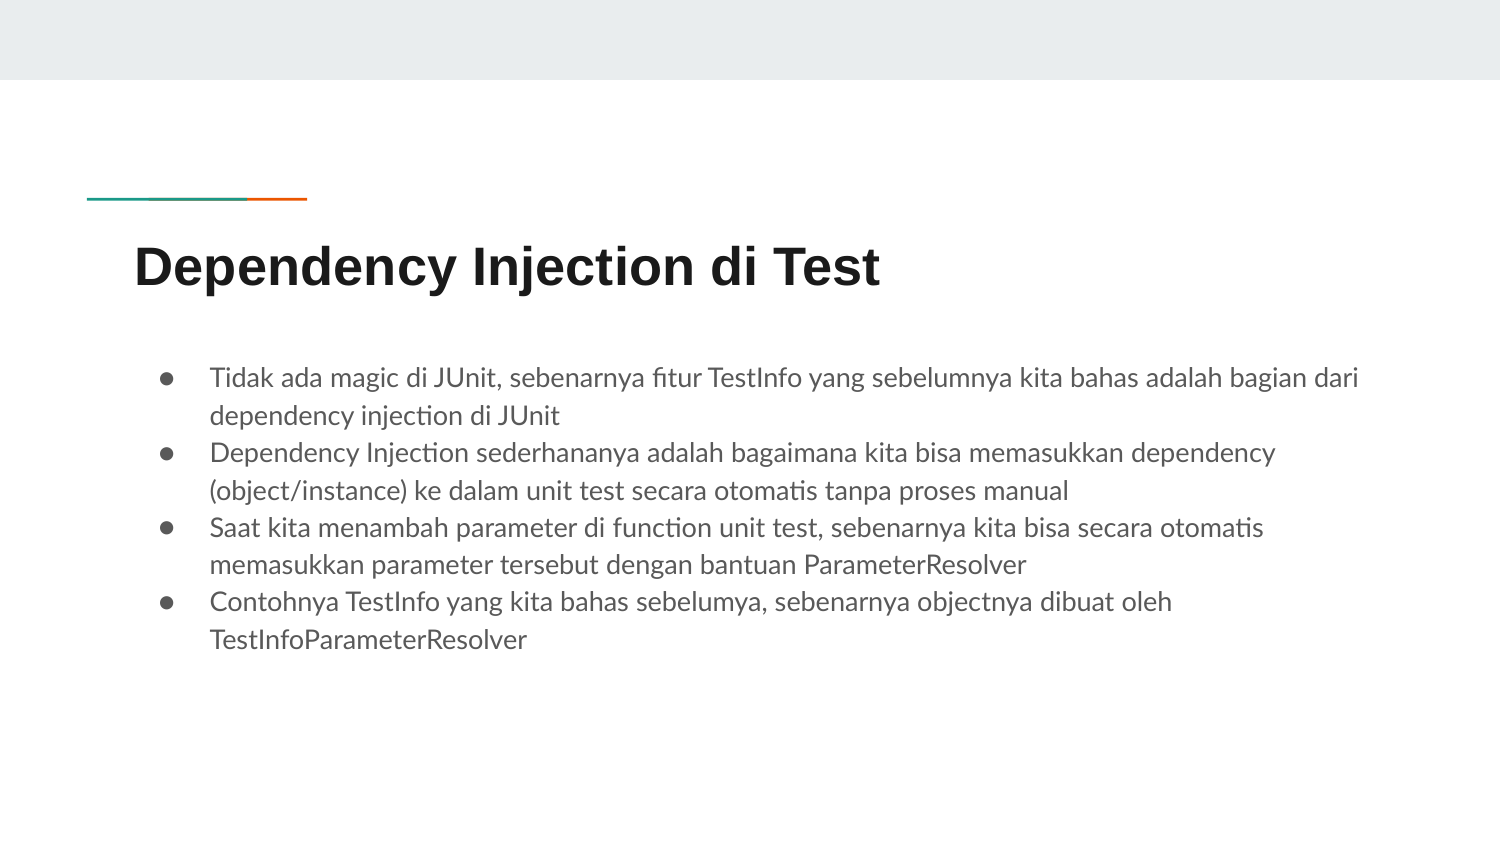

# Dependency Injection di Test
Tidak ada magic di JUnit, sebenarnya fitur TestInfo yang sebelumnya kita bahas adalah bagian dari dependency injection di JUnit
Dependency Injection sederhananya adalah bagaimana kita bisa memasukkan dependency (object/instance) ke dalam unit test secara otomatis tanpa proses manual
Saat kita menambah parameter di function unit test, sebenarnya kita bisa secara otomatis memasukkan parameter tersebut dengan bantuan ParameterResolver
Contohnya TestInfo yang kita bahas sebelumya, sebenarnya objectnya dibuat oleh TestInfoParameterResolver